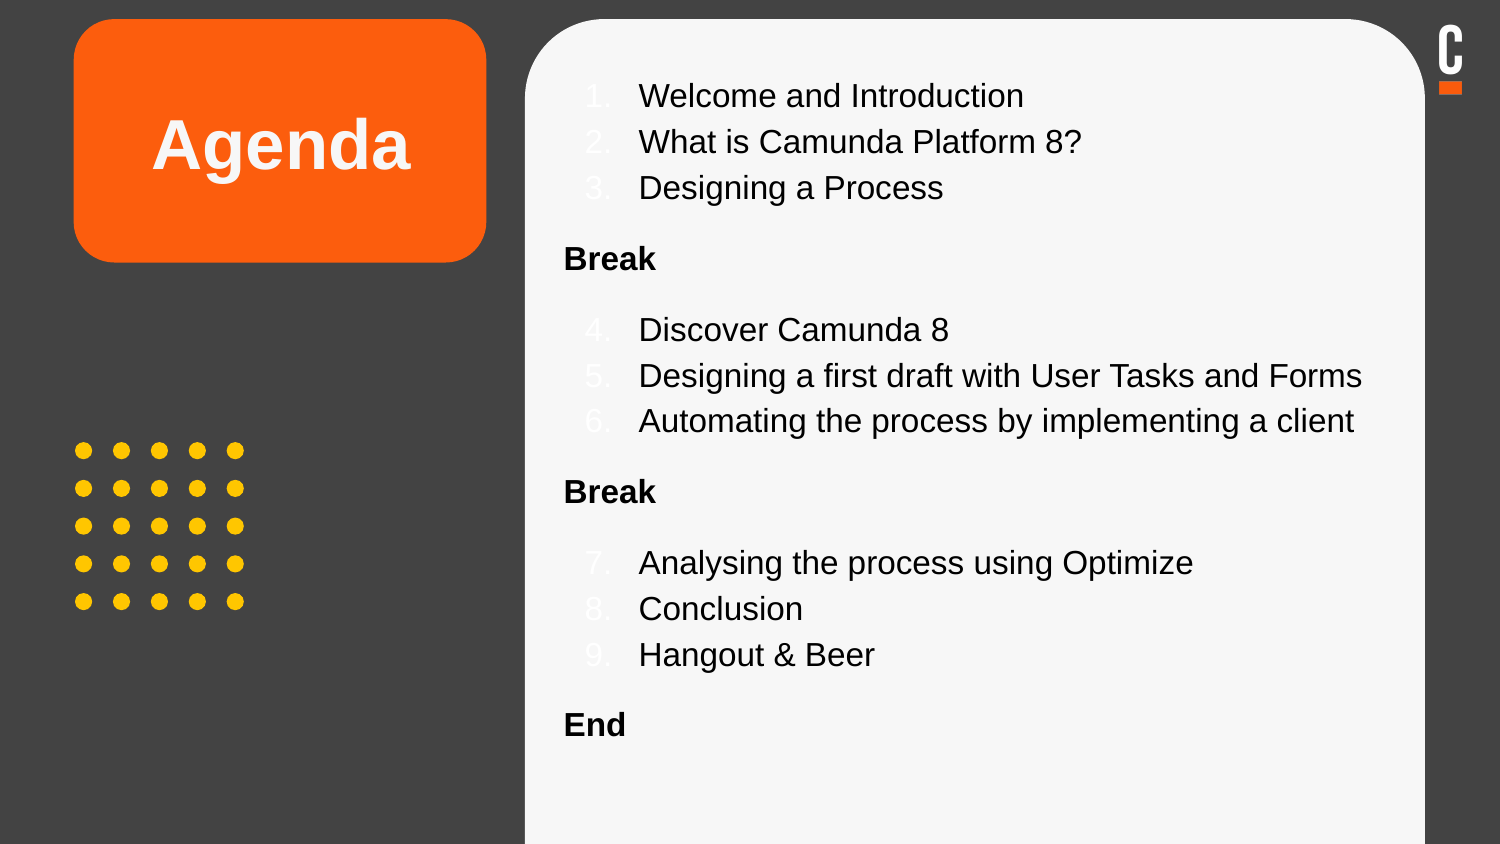

Welcome and Introduction
What is Camunda Platform 8?
Designing a Process
Break
Discover Camunda 8
Designing a first draft with User Tasks and Forms
Automating the process by implementing a client
Break
Analysing the process using Optimize
Conclusion
Hangout & Beer
End